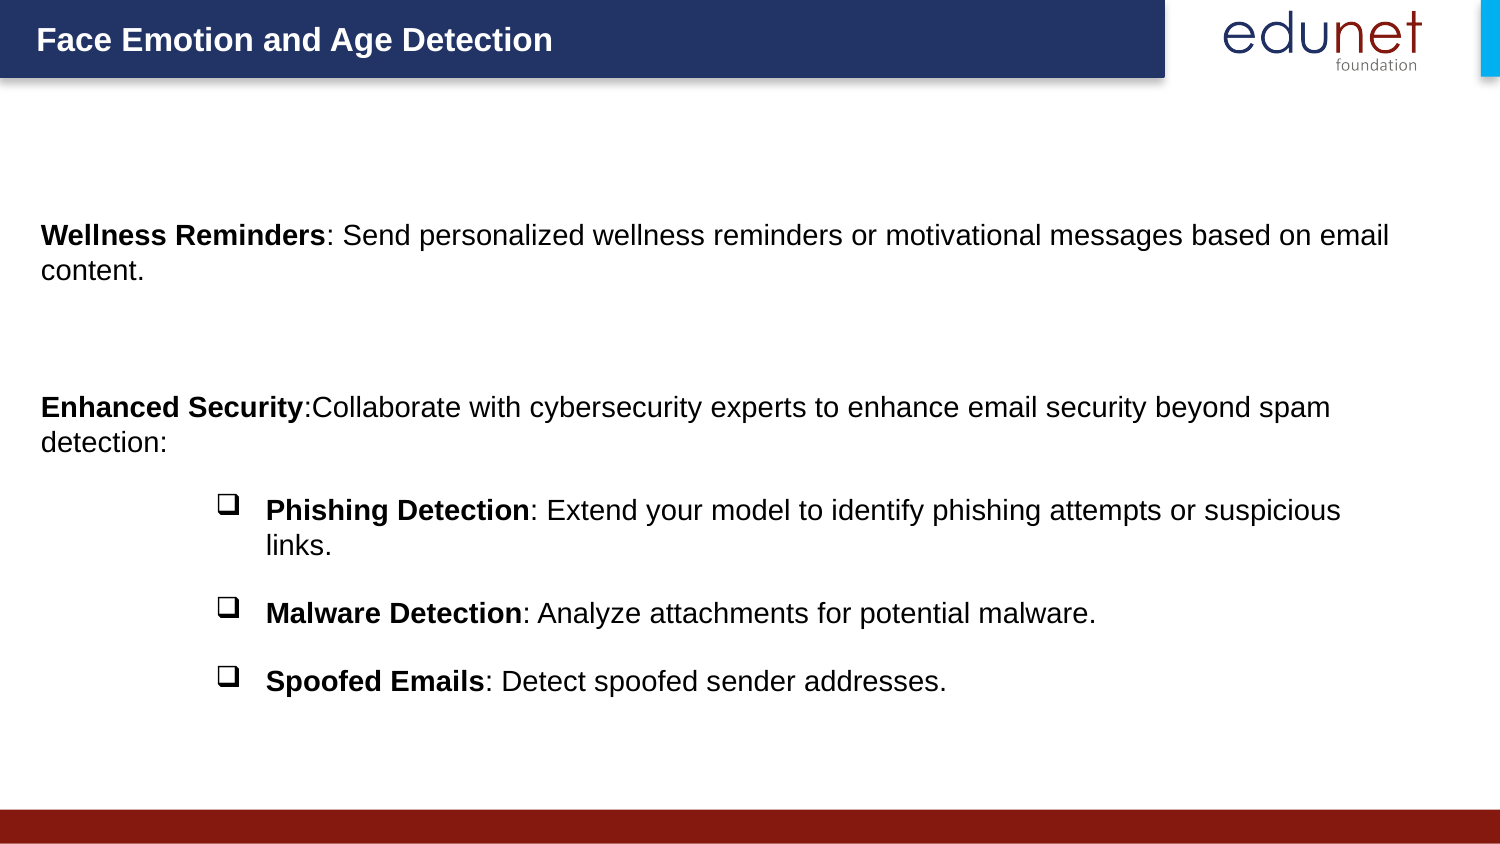

Wellness Reminders: Send personalized wellness reminders or motivational messages based on email content.

Enhanced Security:Collaborate with cybersecurity experts to enhance email security beyond spam detection:
Phishing Detection: Extend your model to identify phishing attempts or suspicious links.
Malware Detection: Analyze attachments for potential malware.
Spoofed Emails: Detect spoofed sender addresses.